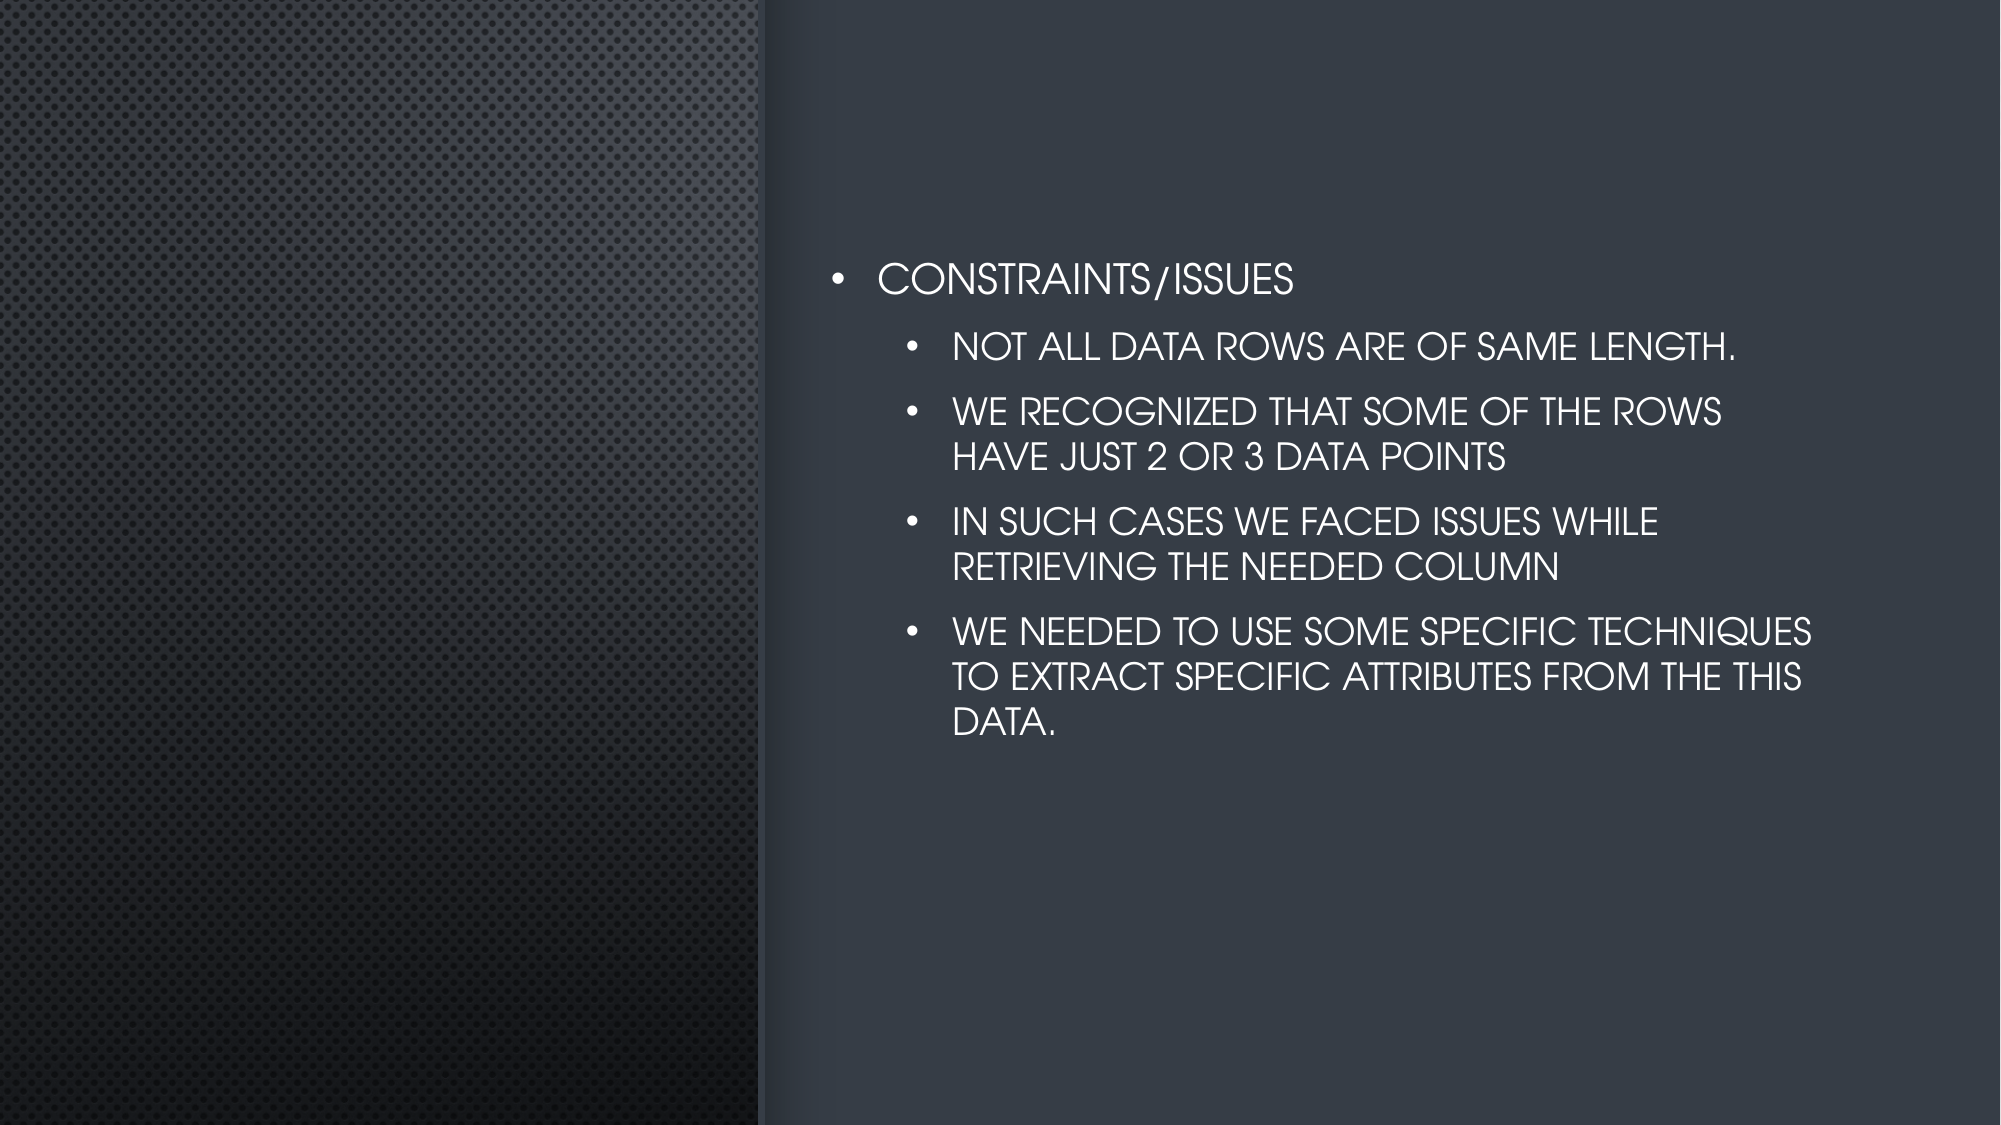

Constraints/Issues
Not all data rows are of same length.
We recognized that some of the rows have just 2 or 3 data points
In such cases we faced issues while retrieving the needed column
We needed to use some specific techniques to extract specific attributes from the this data.